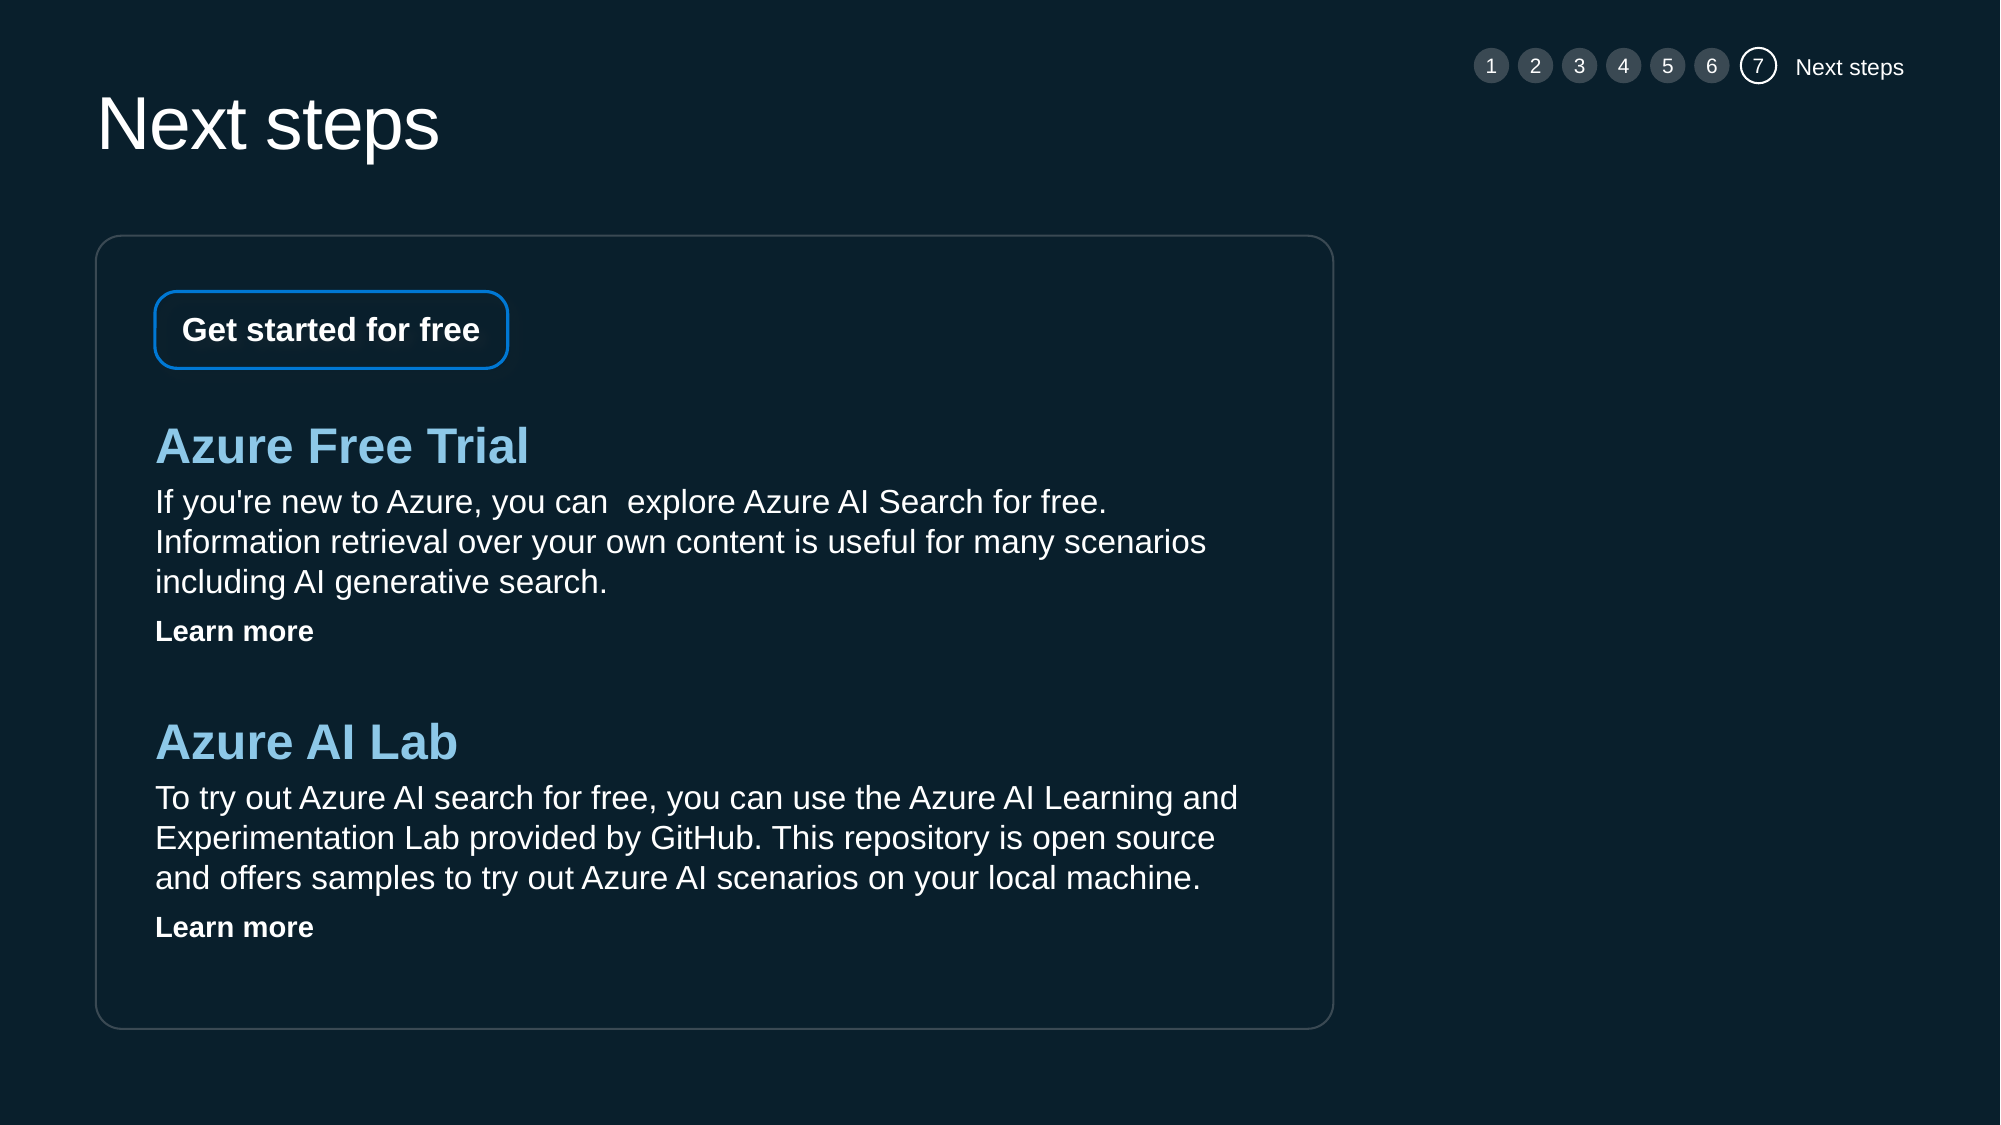

1
2
3
4
5
6
7
Next steps
# Next steps

Get started for free
Azure Free Trial
If you're new to Azure, you can  explore Azure AI Search for free. Information retrieval over your own content is useful for many scenarios including AI generative search.
Learn more
Azure AI Lab
To try out Azure AI search for free, you can use the Azure AI Learning and Experimentation Lab provided by GitHub. This repository is open source and offers samples to try out Azure AI scenarios on your local machine.
Learn more